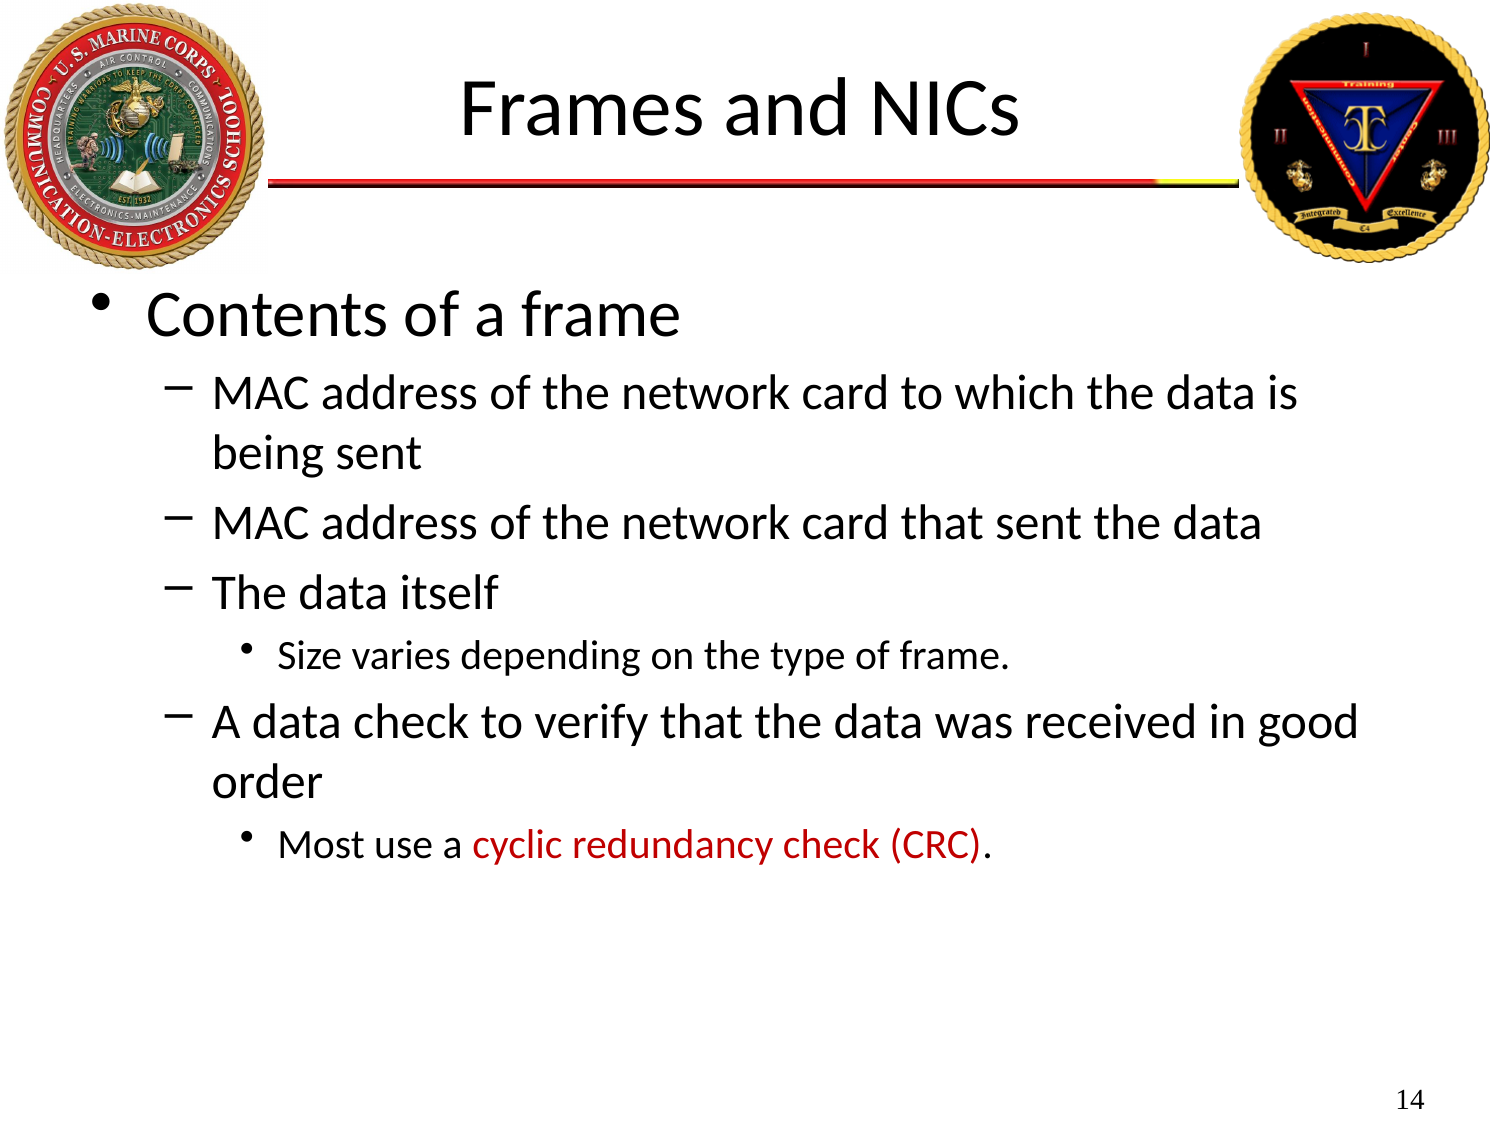

# Frames and NICs
Contents of a frame
MAC address of the network card to which the data is being sent
MAC address of the network card that sent the data
The data itself
Size varies depending on the type of frame.
A data check to verify that the data was received in good order
Most use a cyclic redundancy check (CRC).